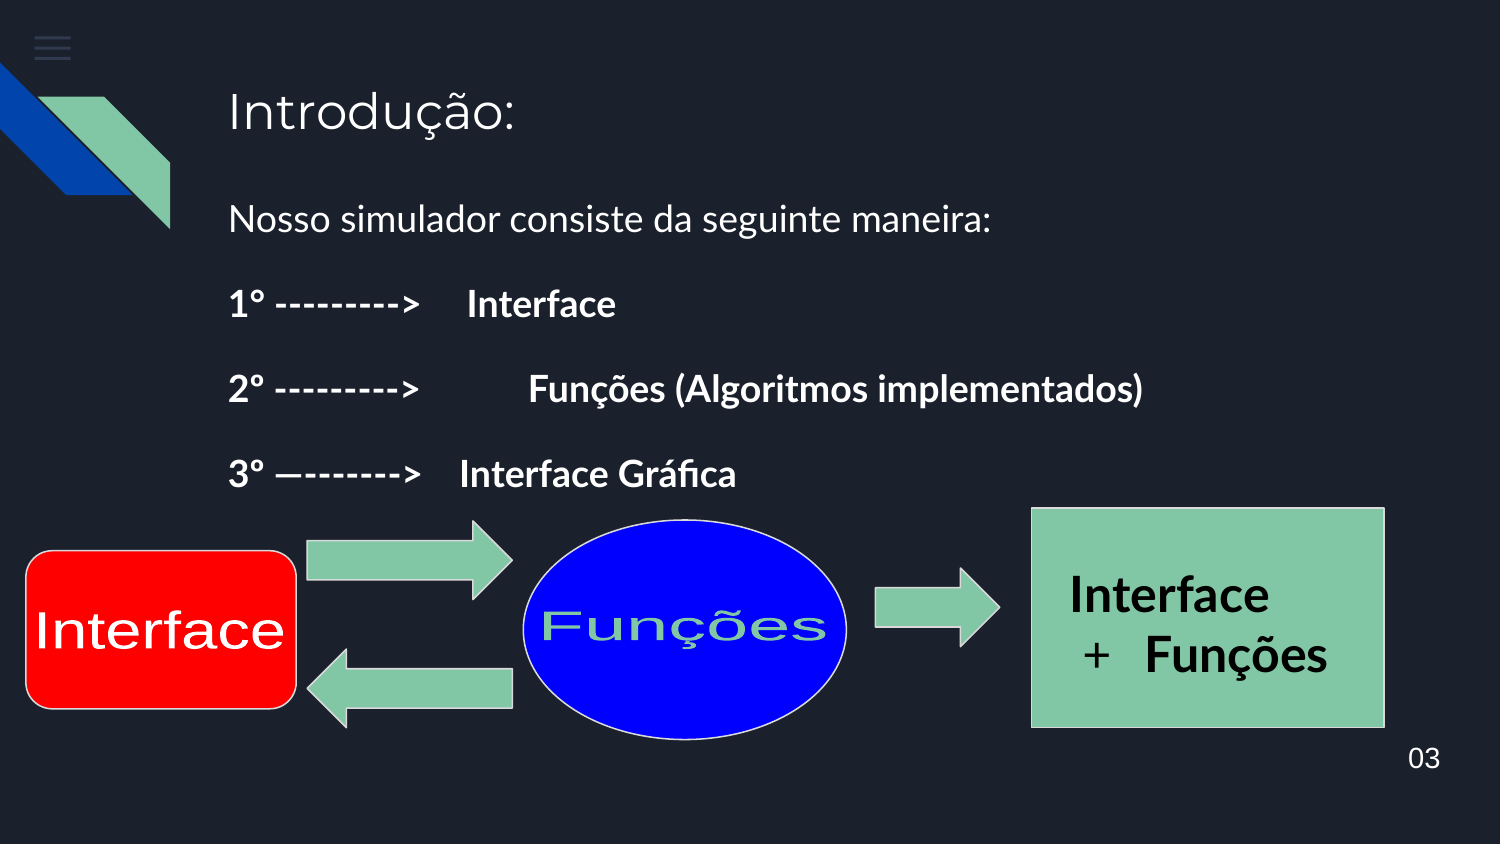

# Introdução:
Nosso simulador consiste da seguinte maneira:
1° --------->     Interface
2º --------->	Funções (Algoritmos implementados)
3º —------->    Interface Gráfica

Interface
Funções

Interface
Funções

        03